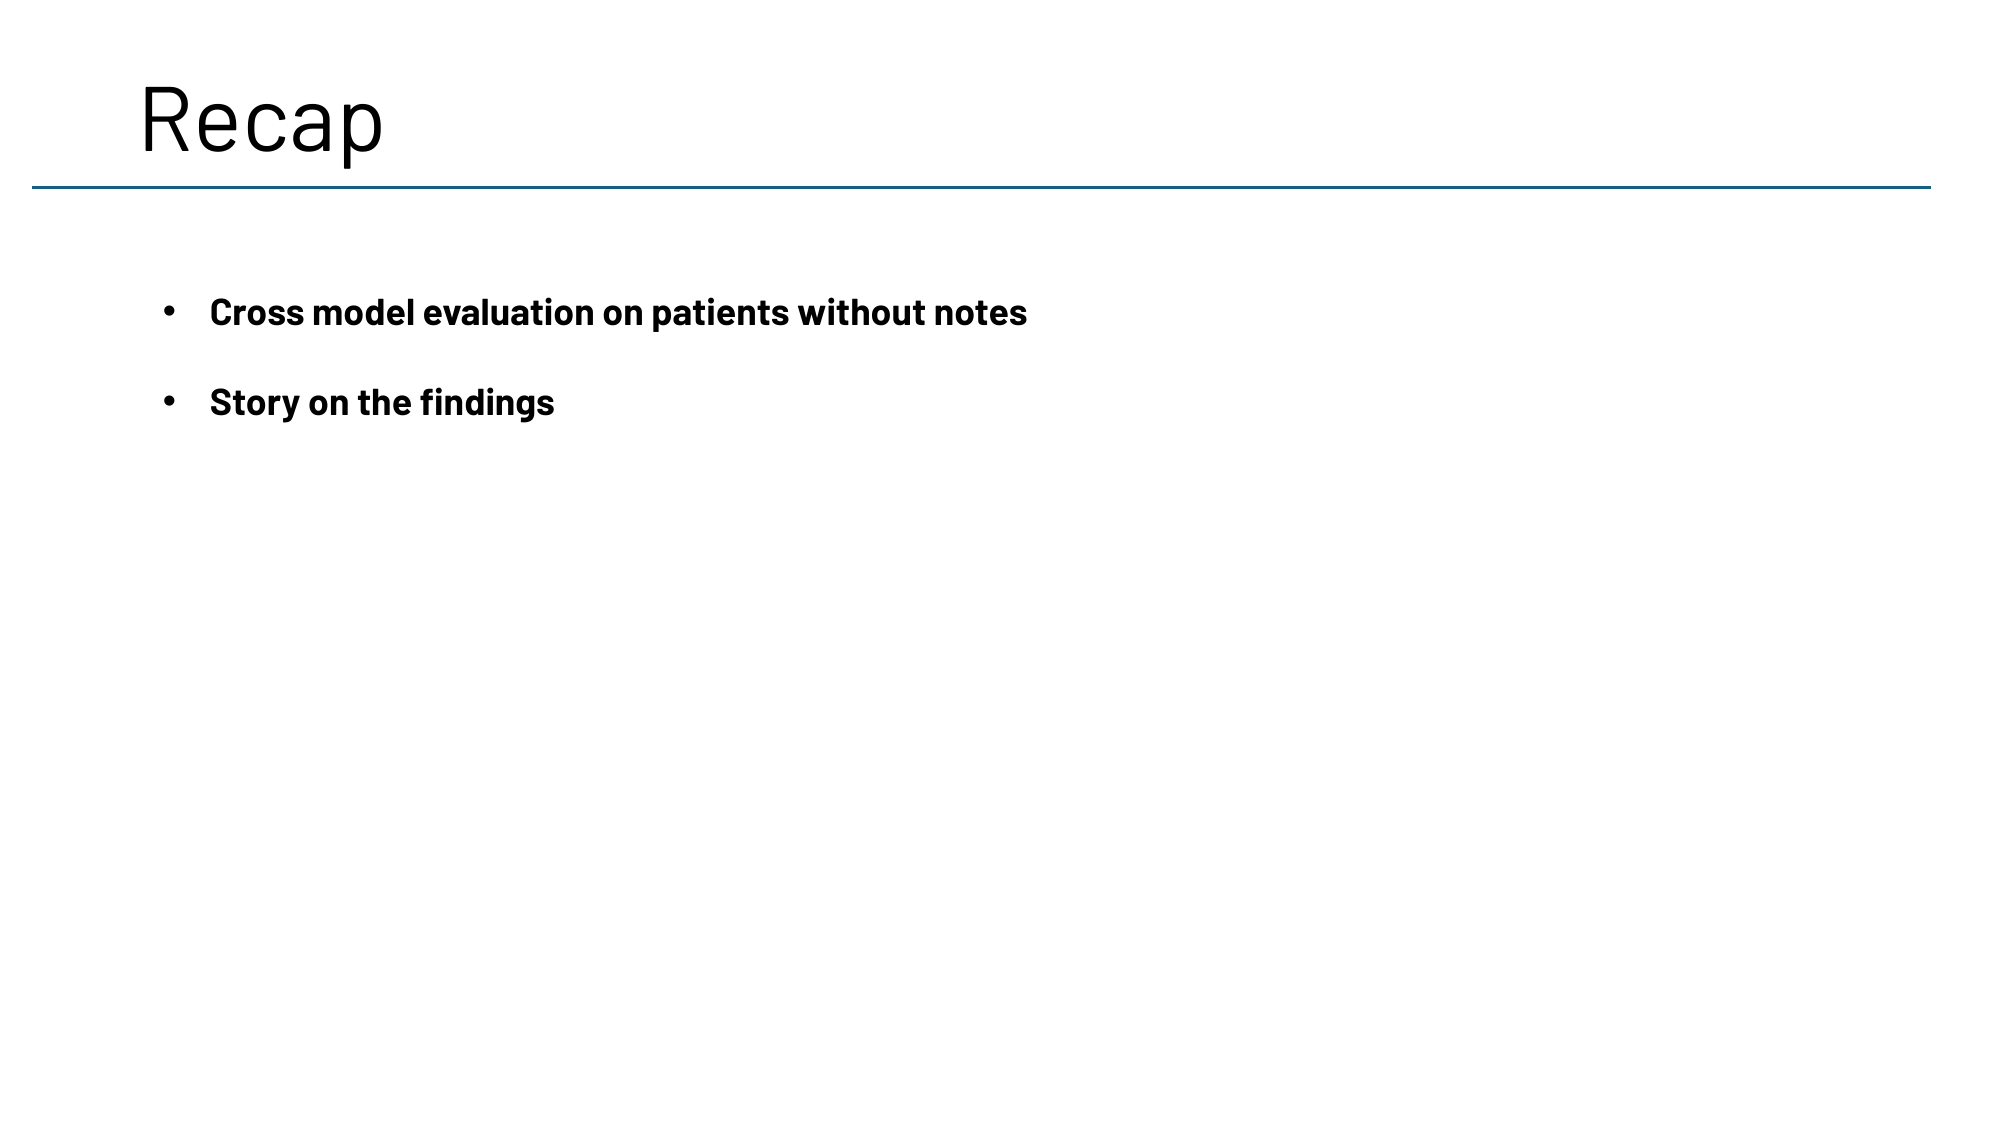

# Recap
Cross model evaluation on patients without notes

Story on the findings